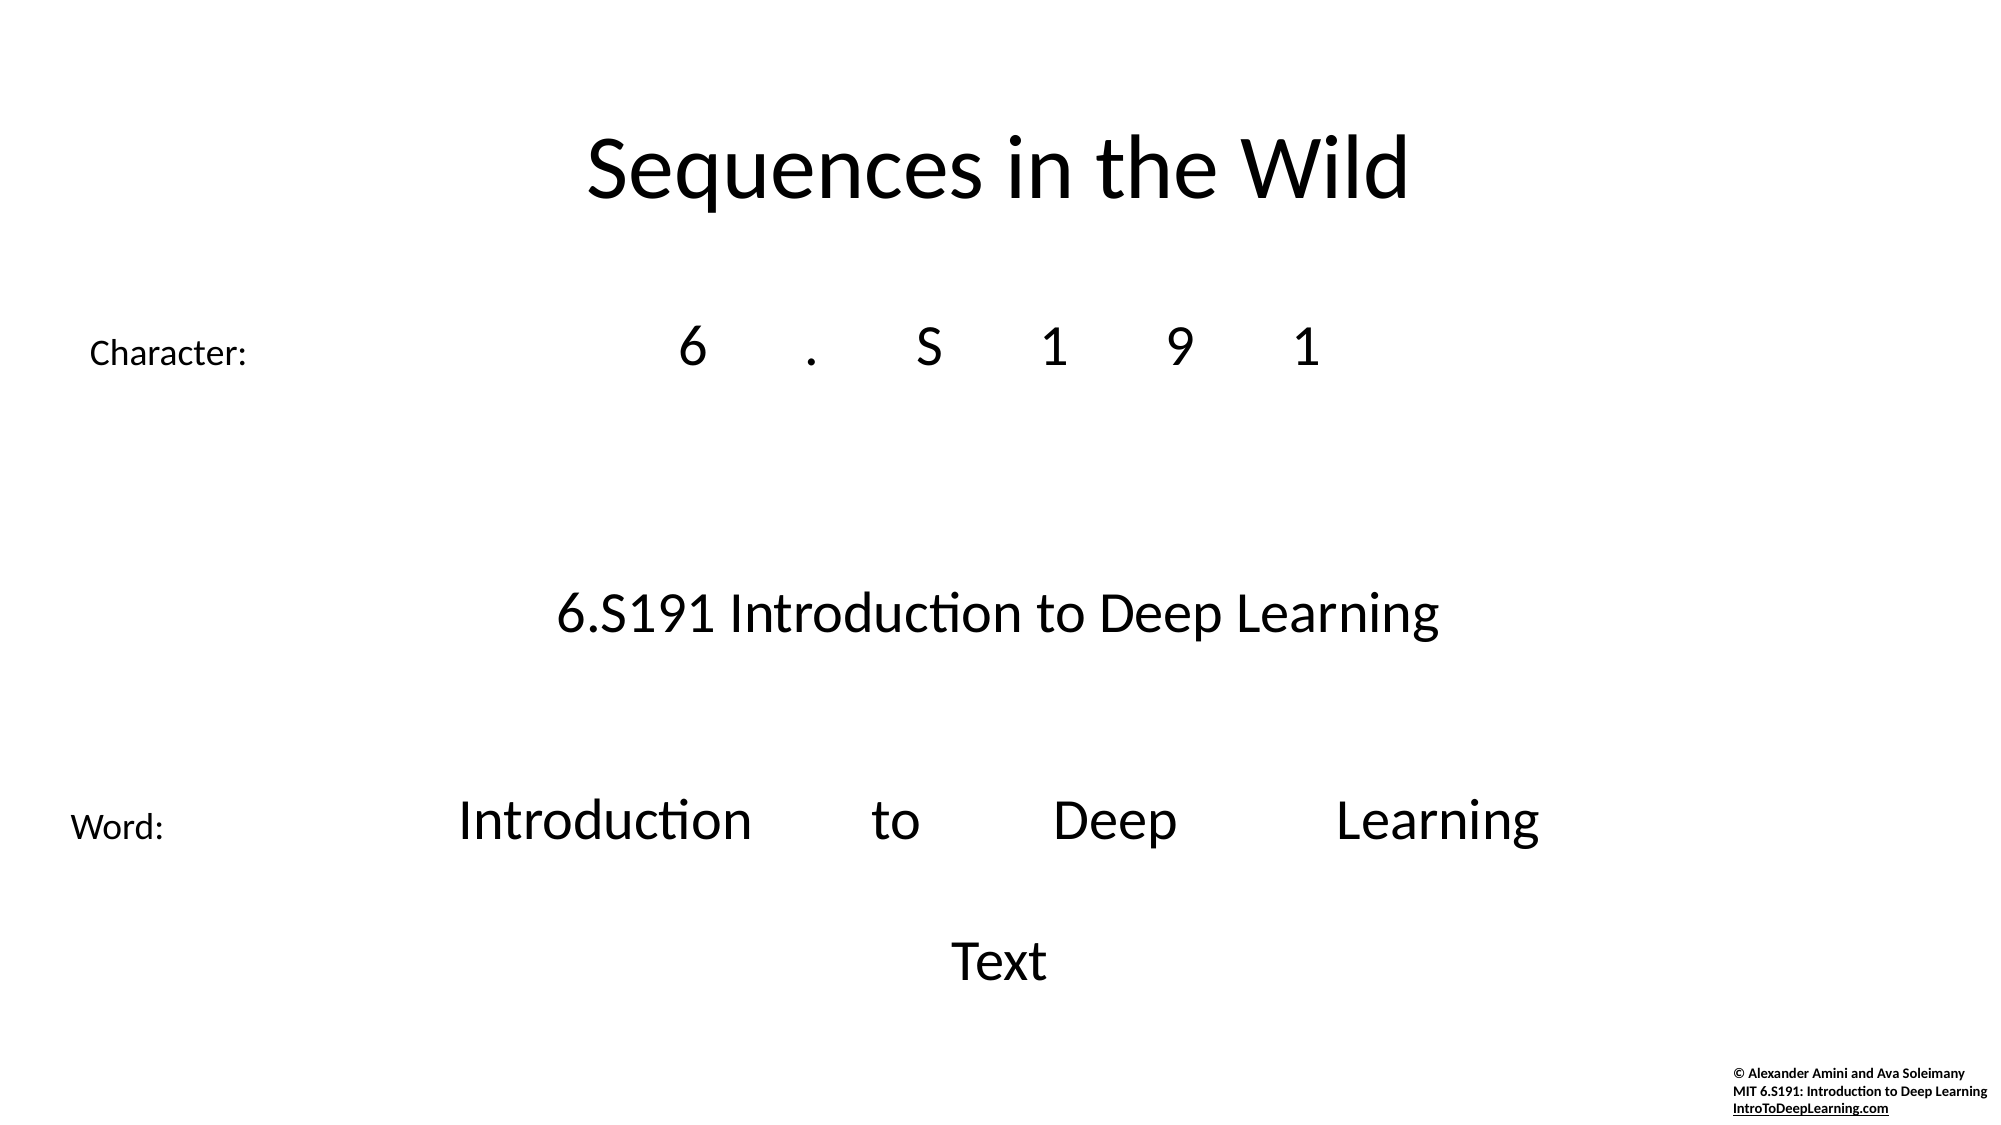

# Sequences in the Wild
6 . S 1 9 1
Character:
6.S191 Introduction to Deep Learning
Introduction         to          Deep            Learning
Word:
Text